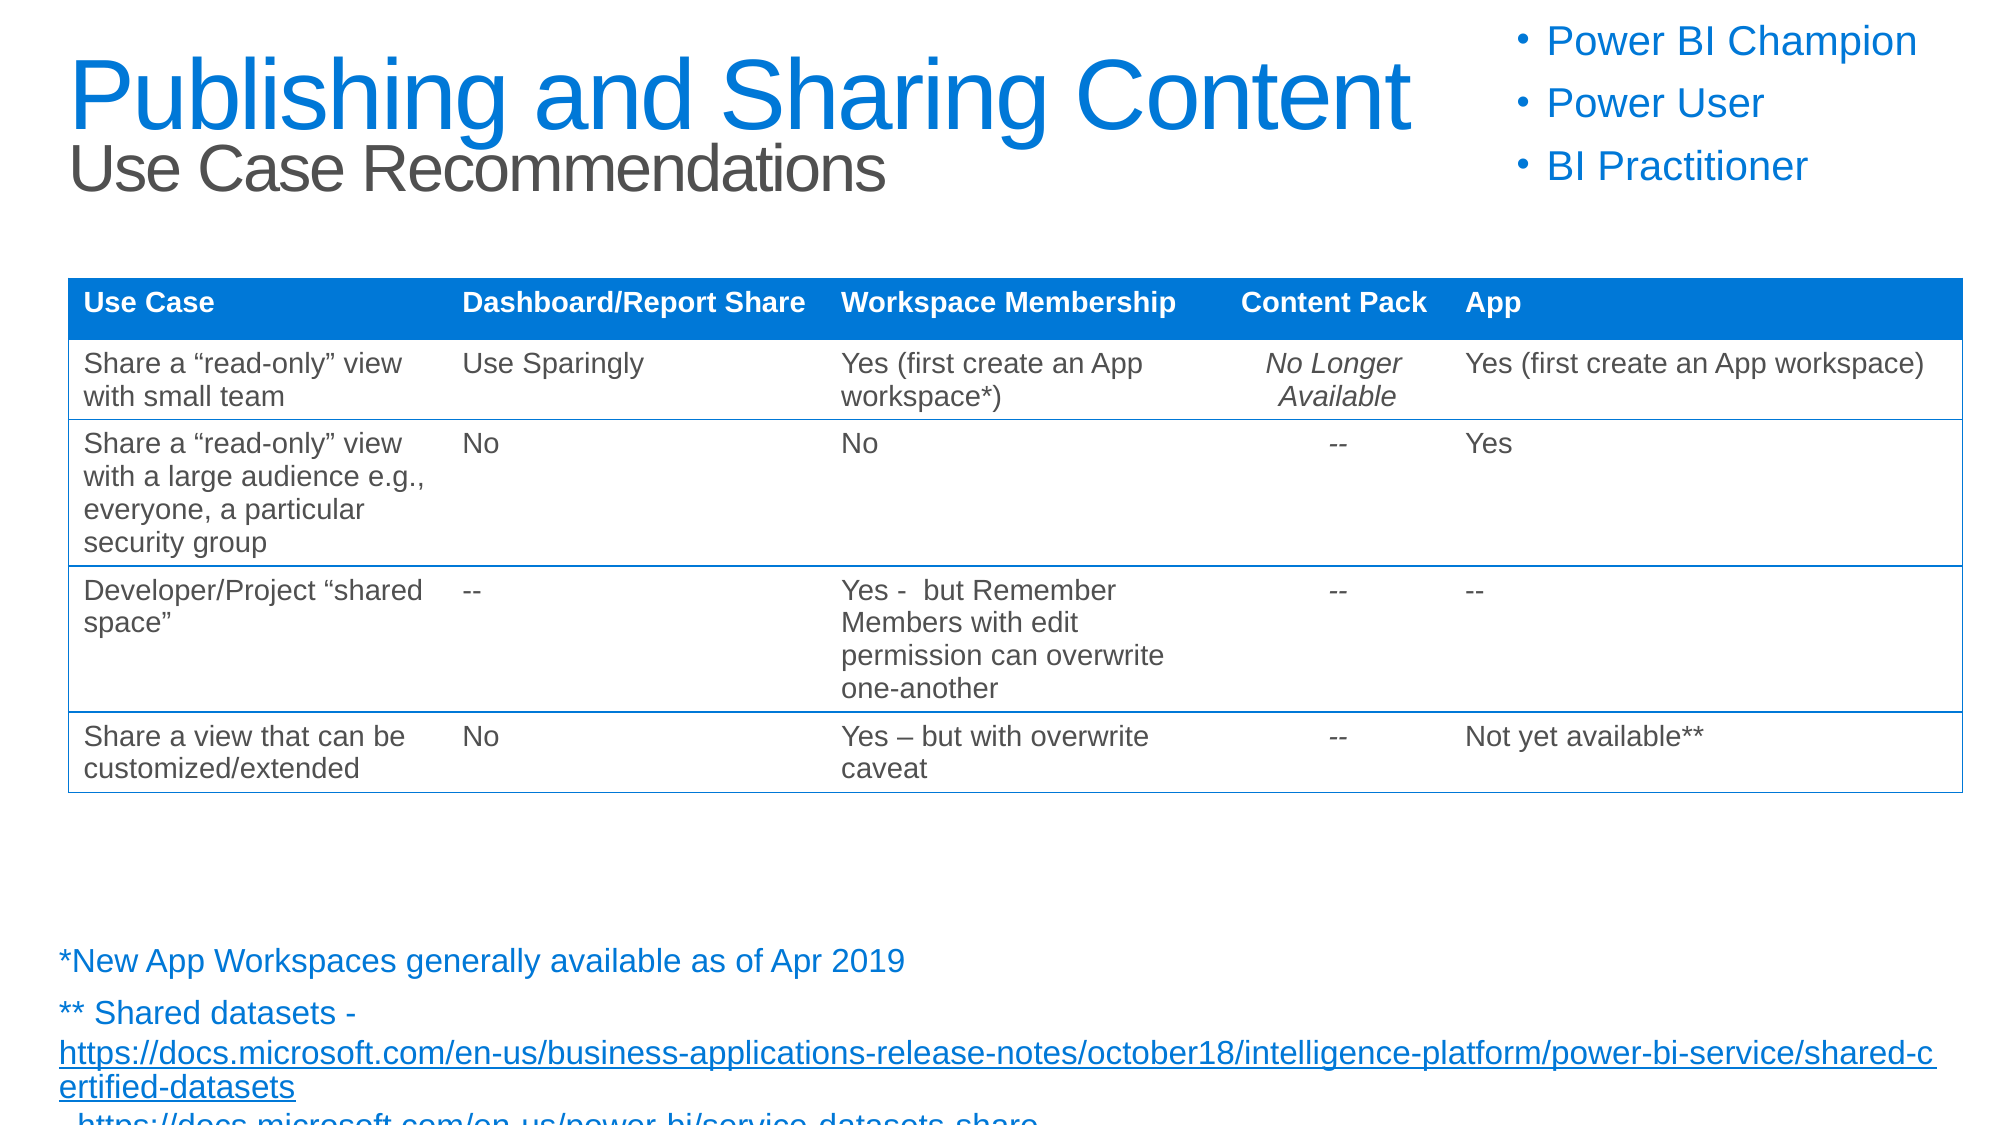

Power BI Champion
Power User
BI Practitioner
# Publishing and Sharing Content Use Case Recommendations
| Use Case | Dashboard/Report Share | Workspace Membership | Content Pack | App |
| --- | --- | --- | --- | --- |
| Share a “read-only” view with small team | Use Sparingly | Yes (first create an App workspace\*) | No Longer Available | Yes (first create an App workspace) |
| Share a “read-only” view with a large audience e.g., everyone, a particular security group | No | No | -- | Yes |
| Developer/Project “shared space” | -- | Yes - but Remember Members with edit permission can overwrite one-another | -- | -- |
| Share a view that can be customized/extended | No | Yes – but with overwrite caveat | -- | Not yet available\*\* |
*New App Workspaces generally available as of Apr 2019
** Shared datasets - https://docs.microsoft.com/en-us/business-applications-release-notes/october18/intelligence-platform/power-bi-service/shared-certified-datasets, https://docs.microsoft.com/en-us/power-bi/service-datasets-share